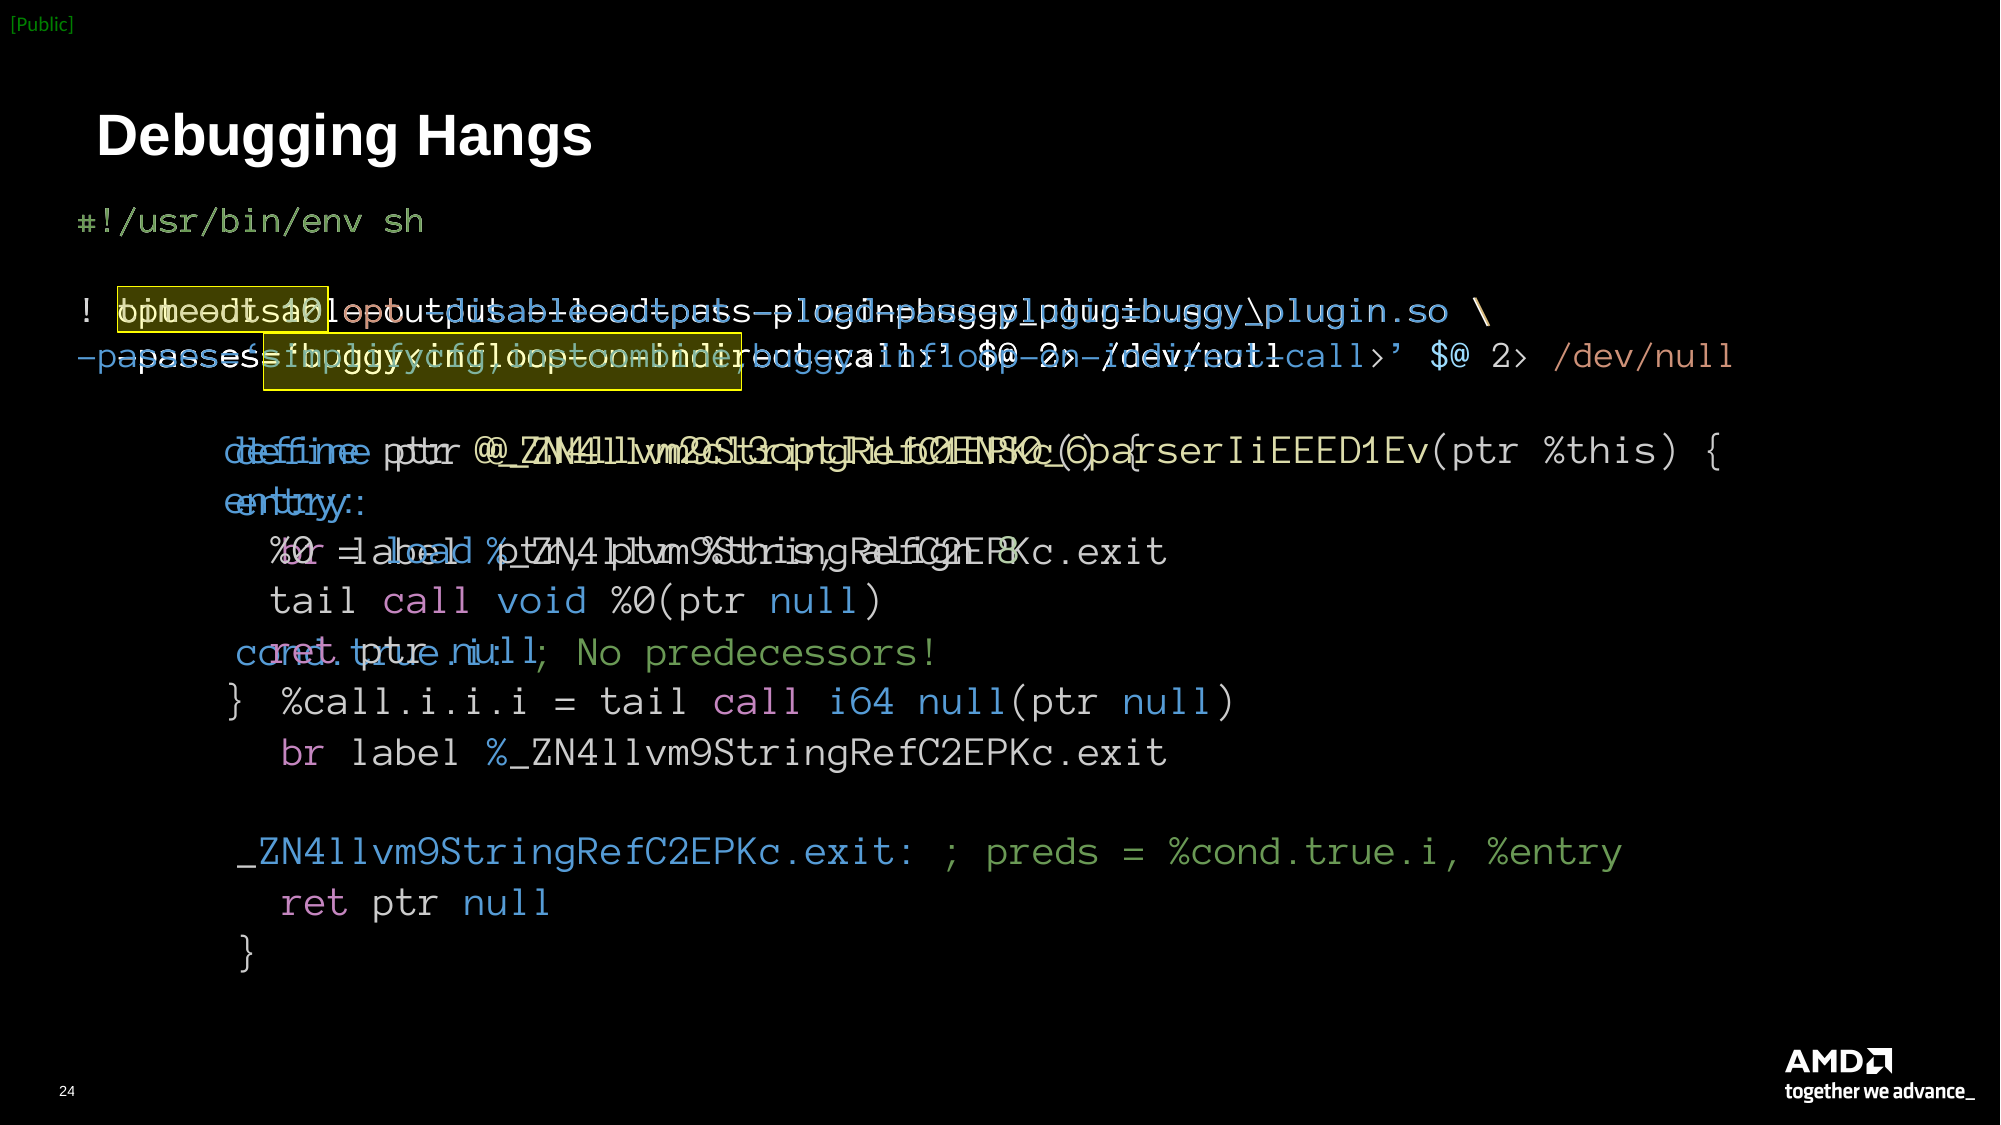

# Debugging Hangs
#!/usr/bin/env sh
! timeout 10 opt -disable-output --load-pass-plugin=buggy_plugin.so \
-passes=‘simplifycfg,instcombine,buggy<infloop-on-indirect-call>’ $@ 2> /dev/null

#!/usr/bin/env sh

! timeout 10 opt -disable-output --load-pass-plugin=buggy_plugin.so \
  -passes=‘buggy<infloop-on-indirect-call>’ $@ 2> /dev/null

#!/usr/bin/env sh

! opt -disable-output --load-pass-plugin=buggy_plugin.so \
  -passes=‘buggy<infloop-on-indirect-call>’ $@ 2> /dev/null

define ptr @_ZN4llvm2cl3optIiLb0ENS0_6parserIiEEED1Ev(ptr %this) {
entry:
  %0 = load ptr, ptr %this, align 8
  tail call void %0(ptr null)
  ret ptr null
}

define ptr @_ZN4llvm9StringRefC1EPKc() {
entry:
  br label %_ZN4llvm9StringRefC2EPKc.exit
cond.true.i: ; No predecessors!
  %call.i.i.i = tail call i64 null(ptr null)
  br label %_ZN4llvm9StringRefC2EPKc.exit
_ZN4llvm9StringRefC2EPKc.exit: ; preds = %cond.true.i, %entry
  ret ptr null
}